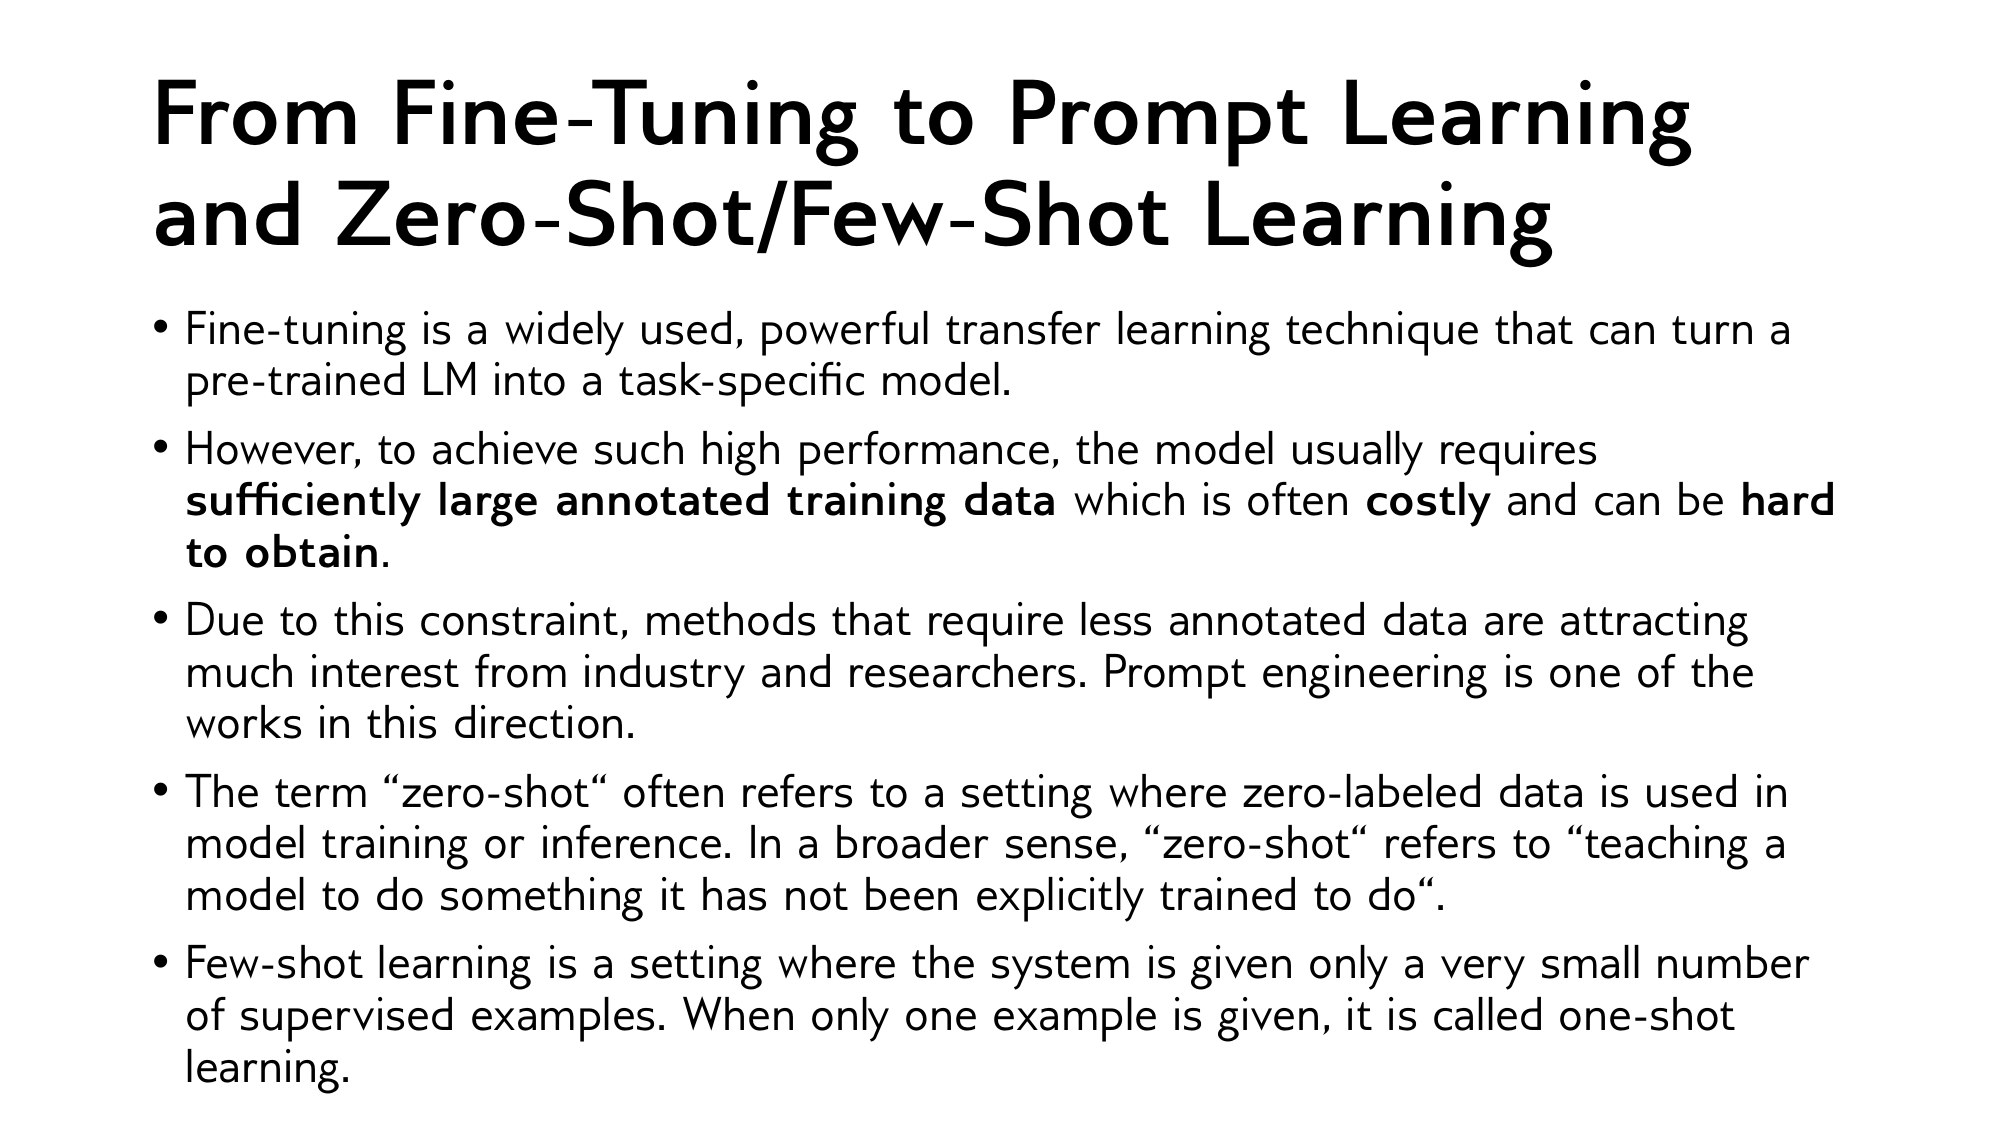

# From Fine-Tuning to Prompt Learning and Zero-Shot/Few-Shot Learning
Fine-tuning is a widely used, powerful transfer learning technique that can turn a pre-trained LM into a task-specific model.
However, to achieve such high performance, the model usually requires sufficiently large annotated training data which is often costly and can be hard to obtain.
Due to this constraint, methods that require less annotated data are attracting much interest from industry and researchers. Prompt engineering is one of the works in this direction.
The term “zero-shot“ often refers to a setting where zero-labeled data is used in model training or inference. In a broader sense, “zero-shot“ refers to “teaching a model to do something it has not been explicitly trained to do“.
Few-shot learning is a setting where the system is given only a very small number of supervised examples. When only one example is given, it is called one-shot learning.